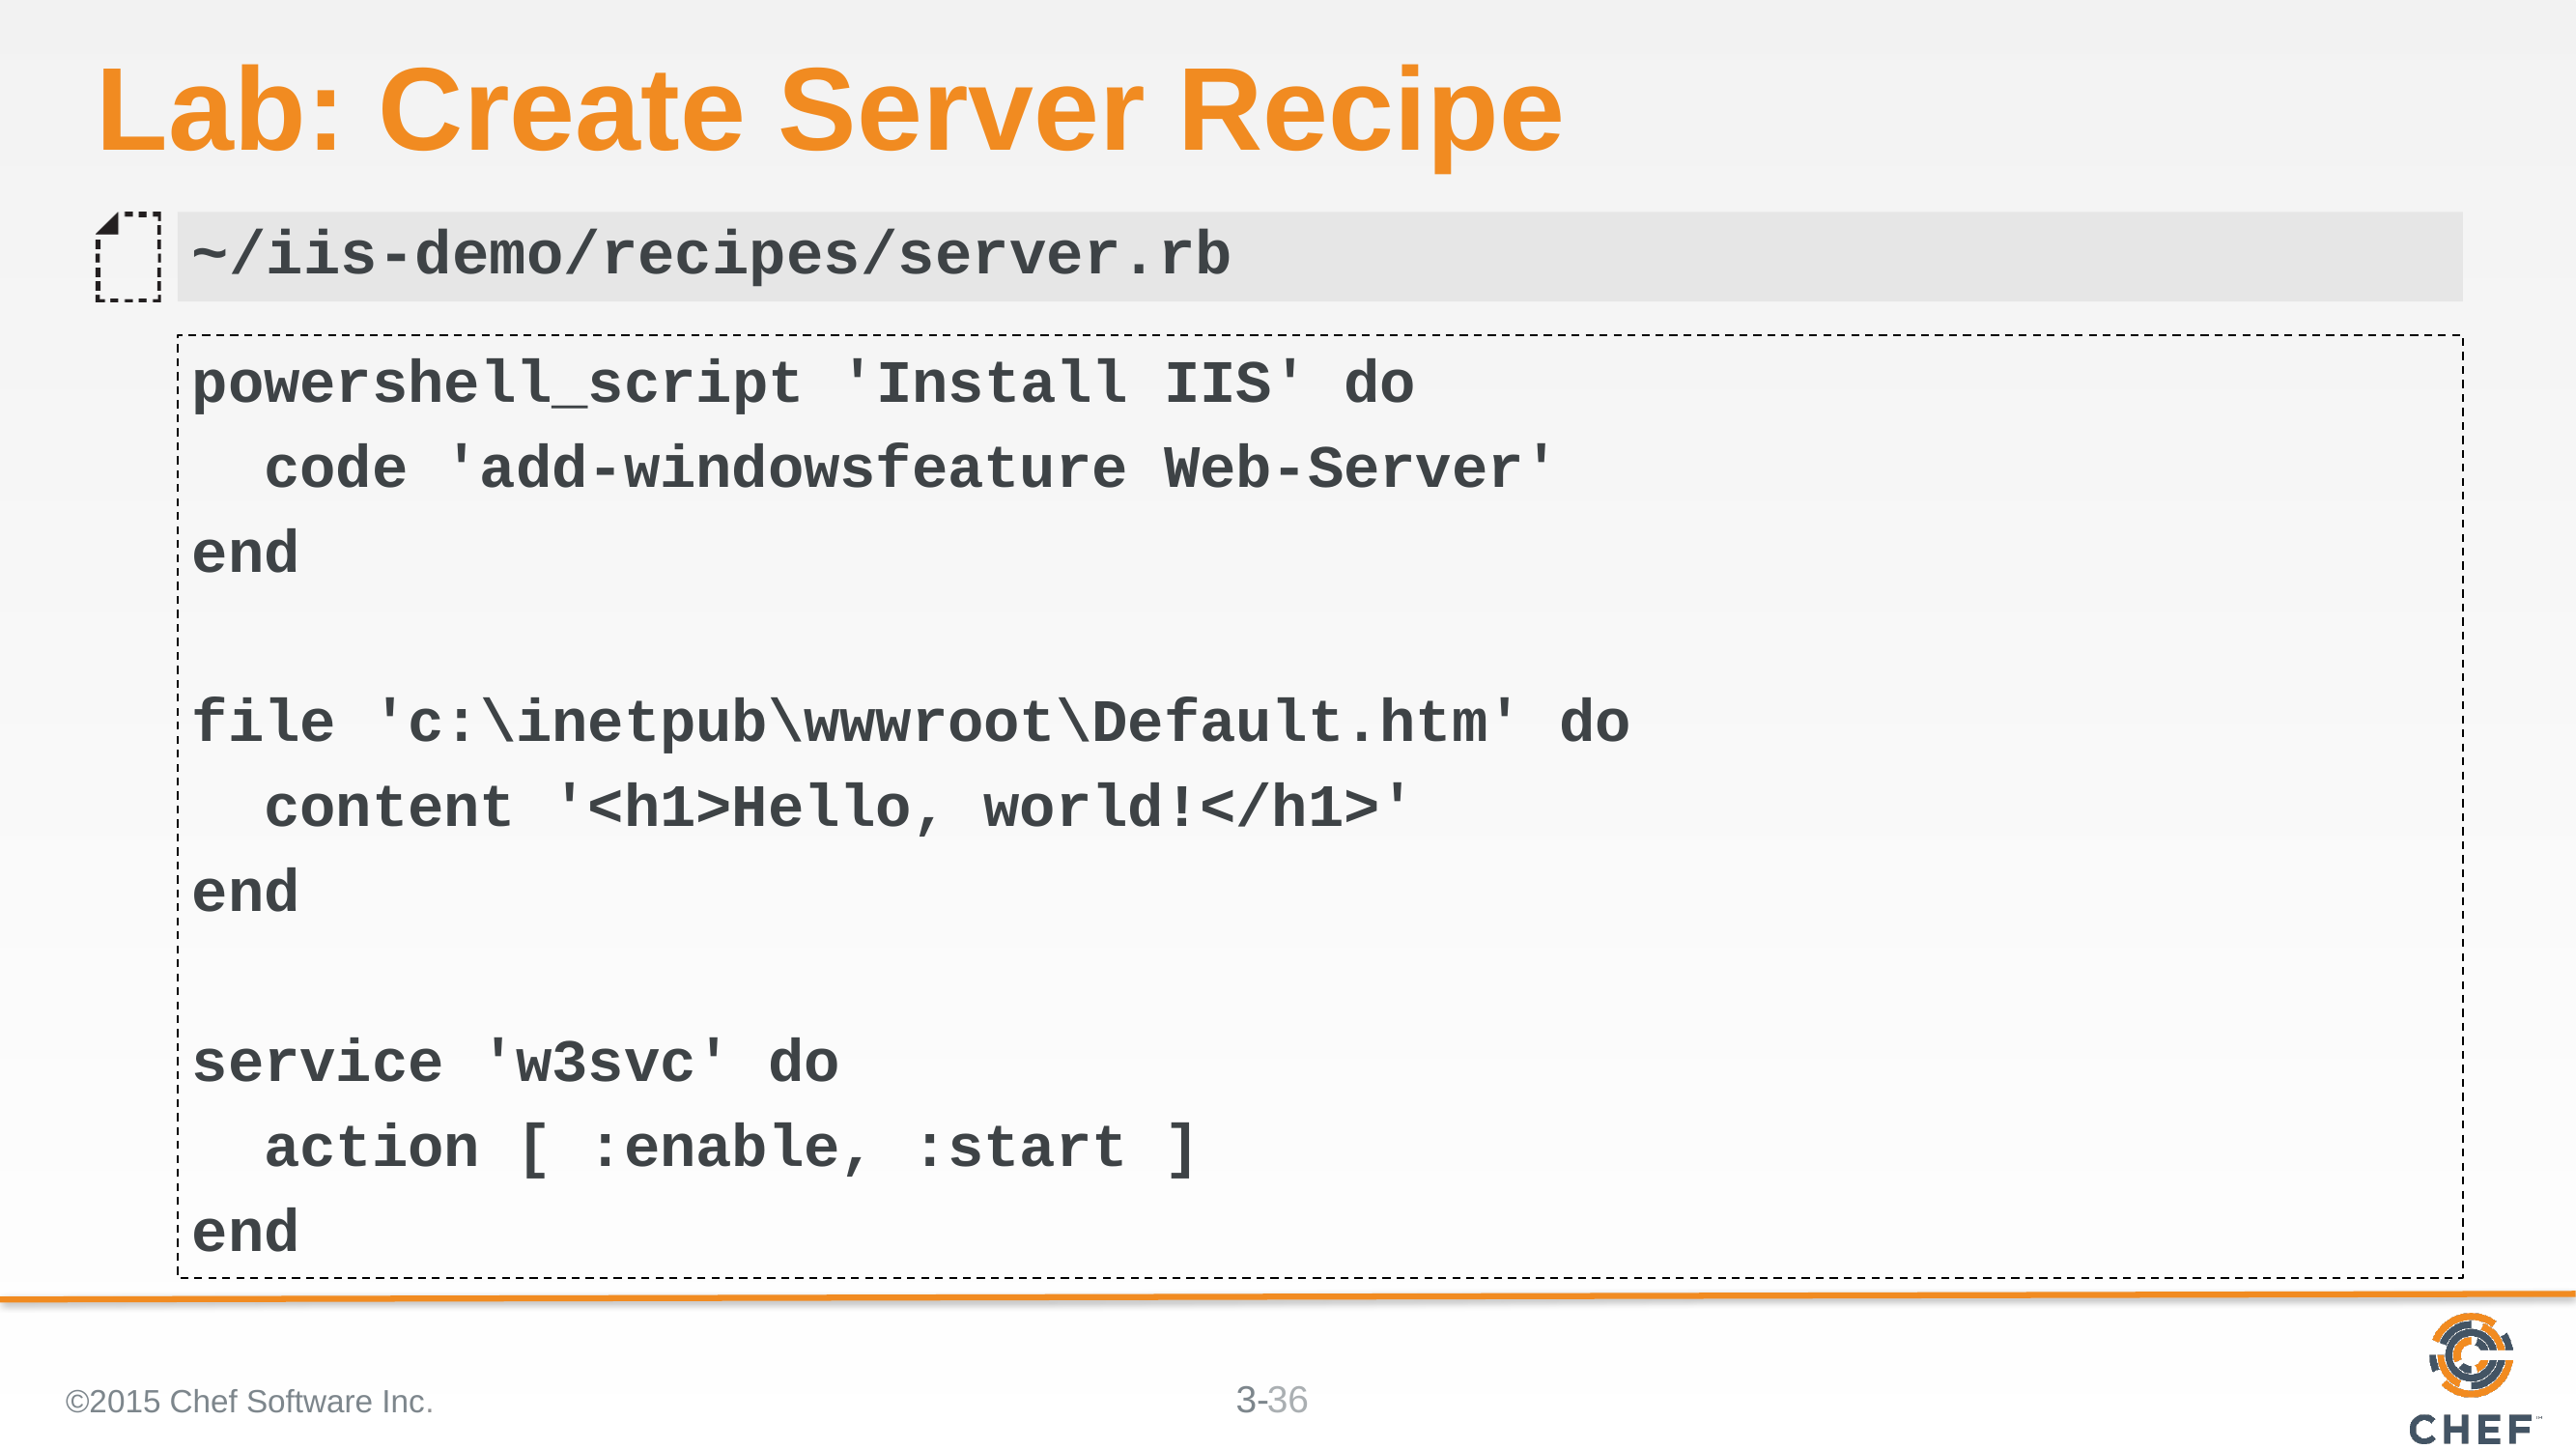

# Lab: Create Server Recipe
~/iis-demo/recipes/server.rb
powershell_script 'Install IIS' do
  code 'add-windowsfeature Web-Server'
end

file 'c:\inetpub\wwwroot\Default.htm' do
  content '<h1>Hello, world!</h1>'
end

service 'w3svc' do
  action [ :enable, :start ]
end

©2015 Chef Software Inc.
36